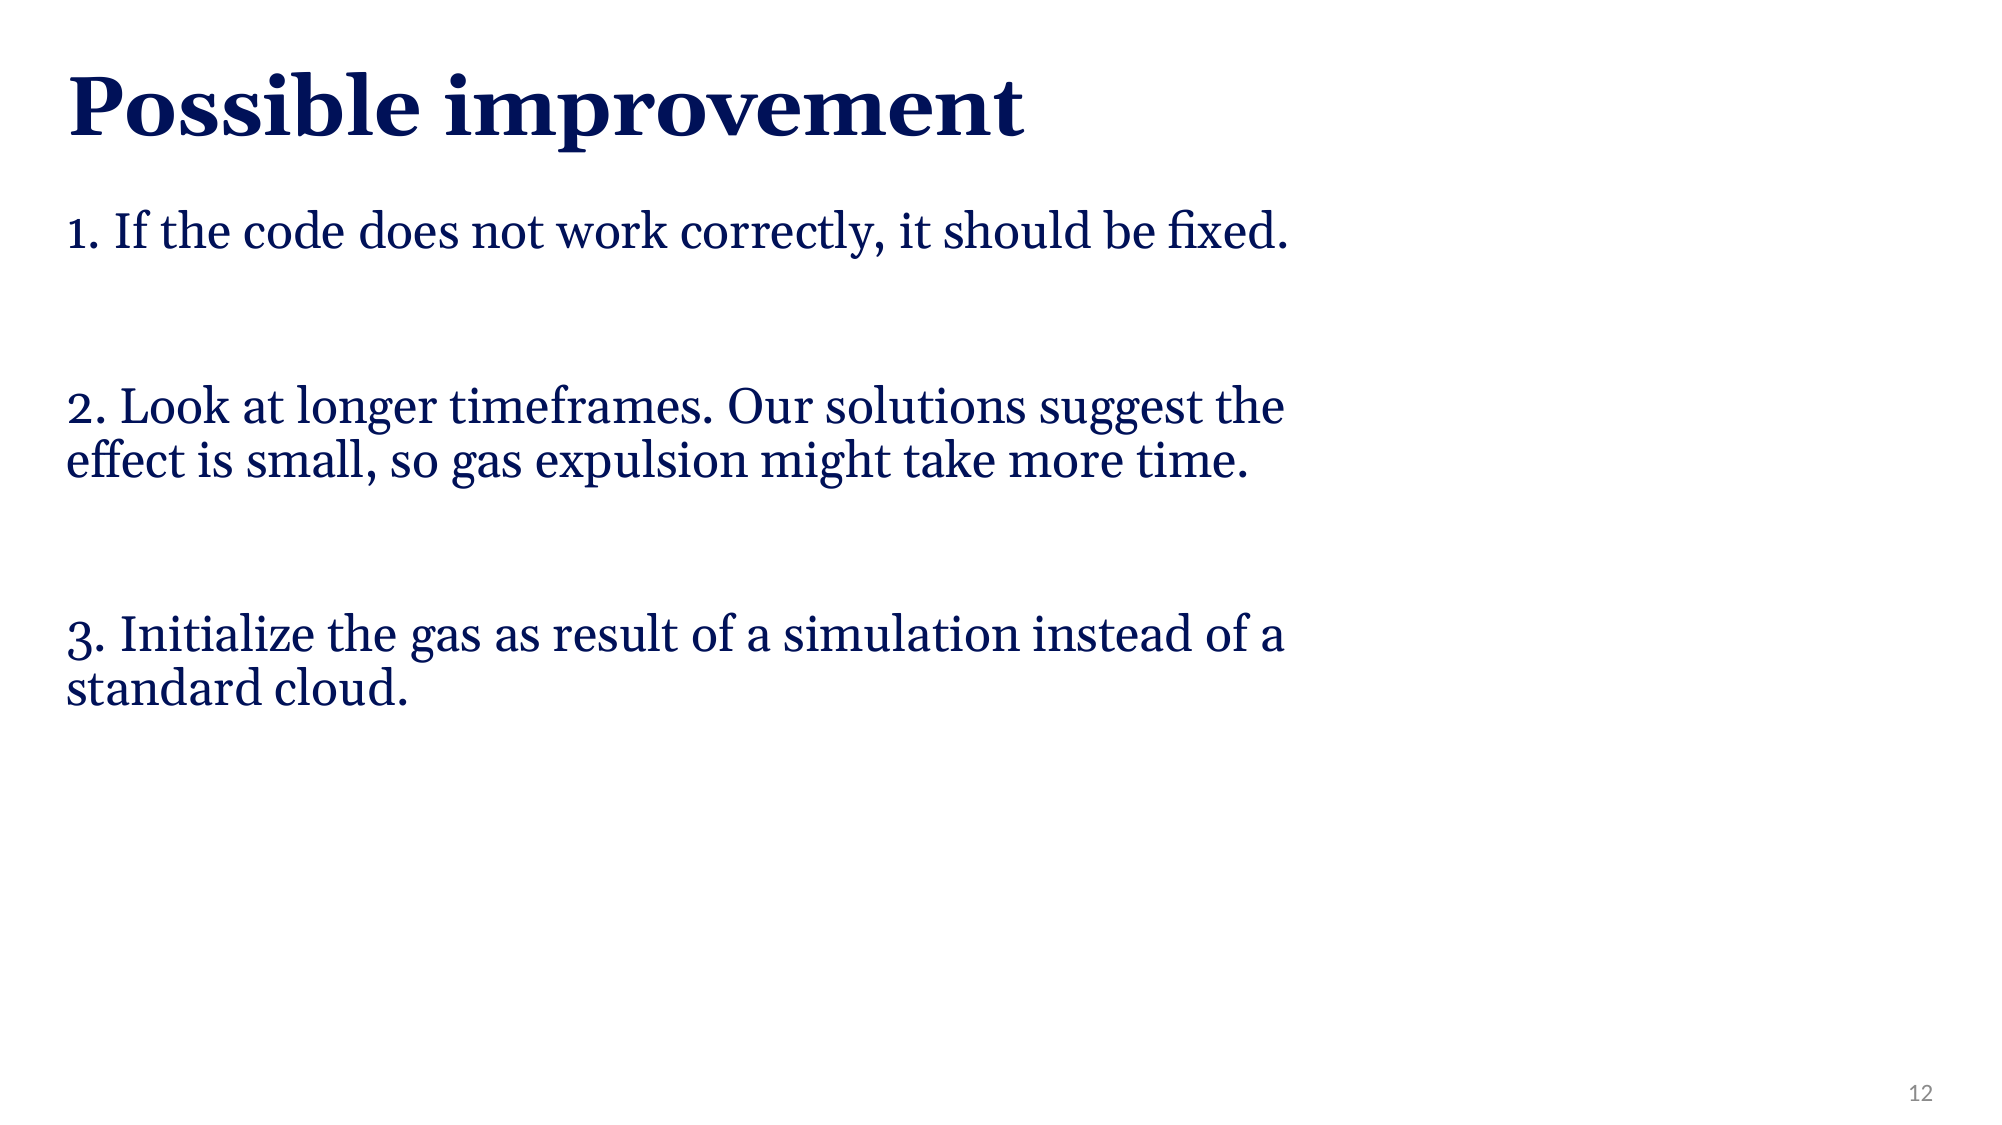

Possible improvement
 If the code does not work correctly, it should be fixed.

 Look at longer timeframes. Our solutions suggest the effect is small, so gas expulsion might take more time.

 Initialize the gas as result of a simulation instead of a standard cloud.

12